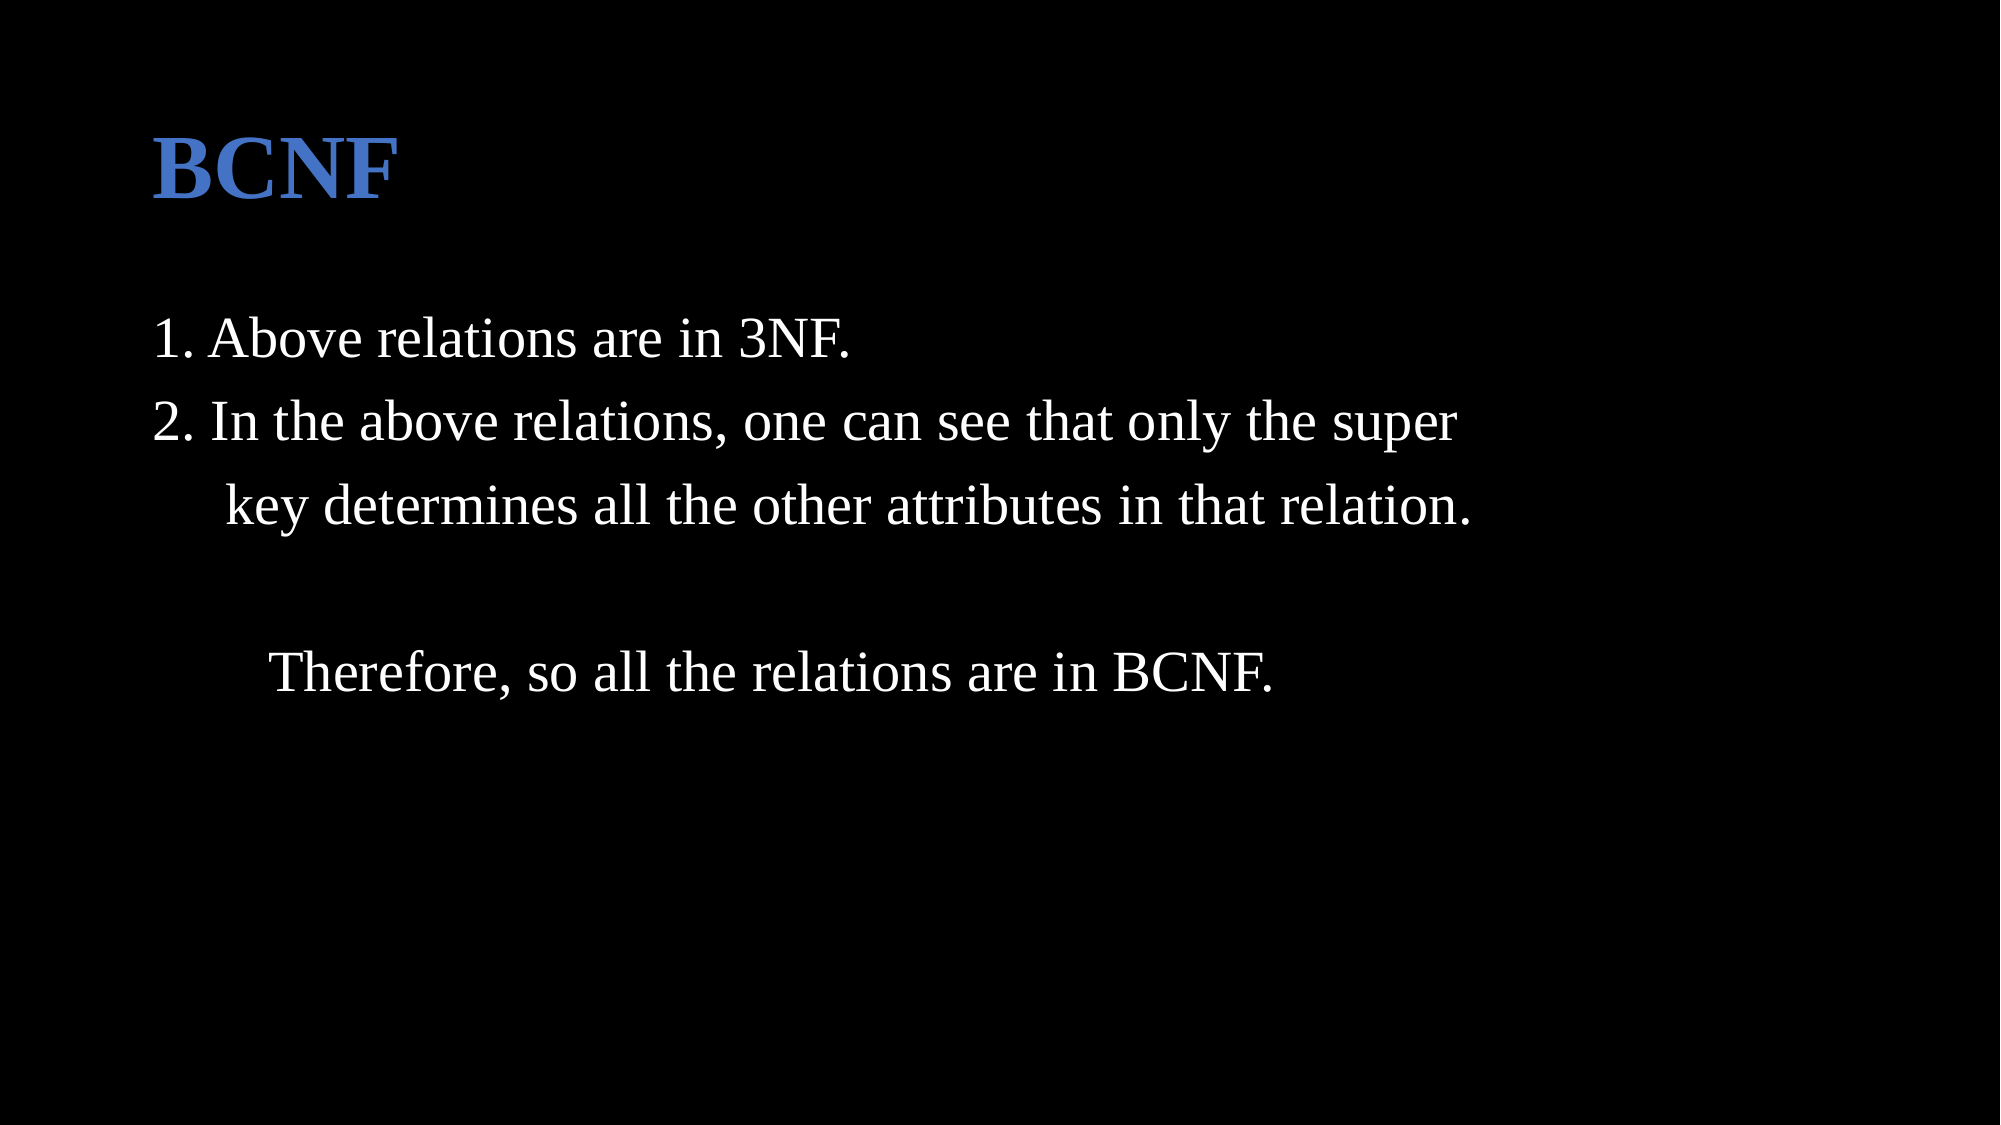

# BCNF
1. Above relations are in 3NF.
2. In the above relations, one can see that only the super
     key determines all the other attributes in that relation.

        Therefore, so all the relations are in BCNF.